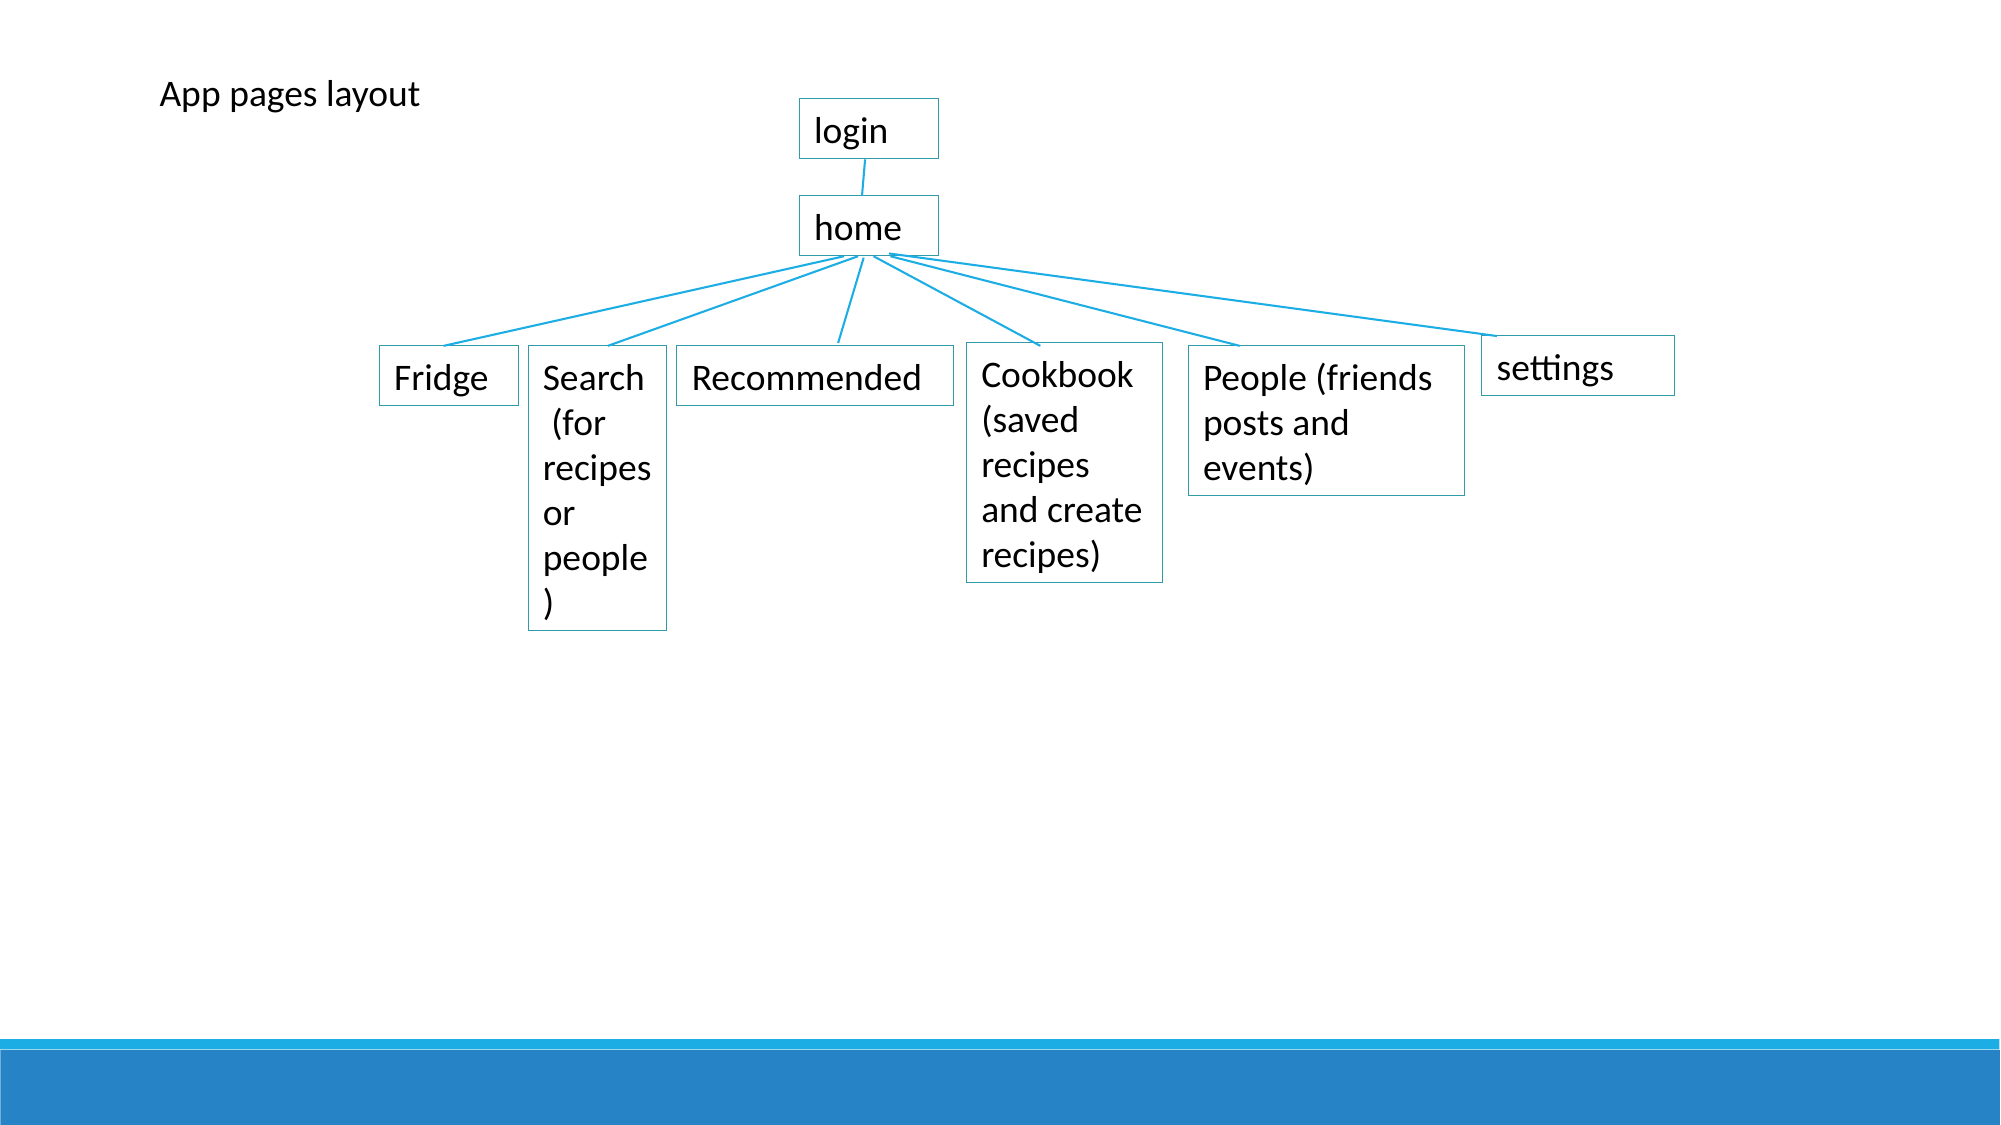

App pages layout
login
home
settings
Cookbook (saved recipes and create recipes)
Recommended
People (friends posts and events)
Search (for recipes or people)
Fridge